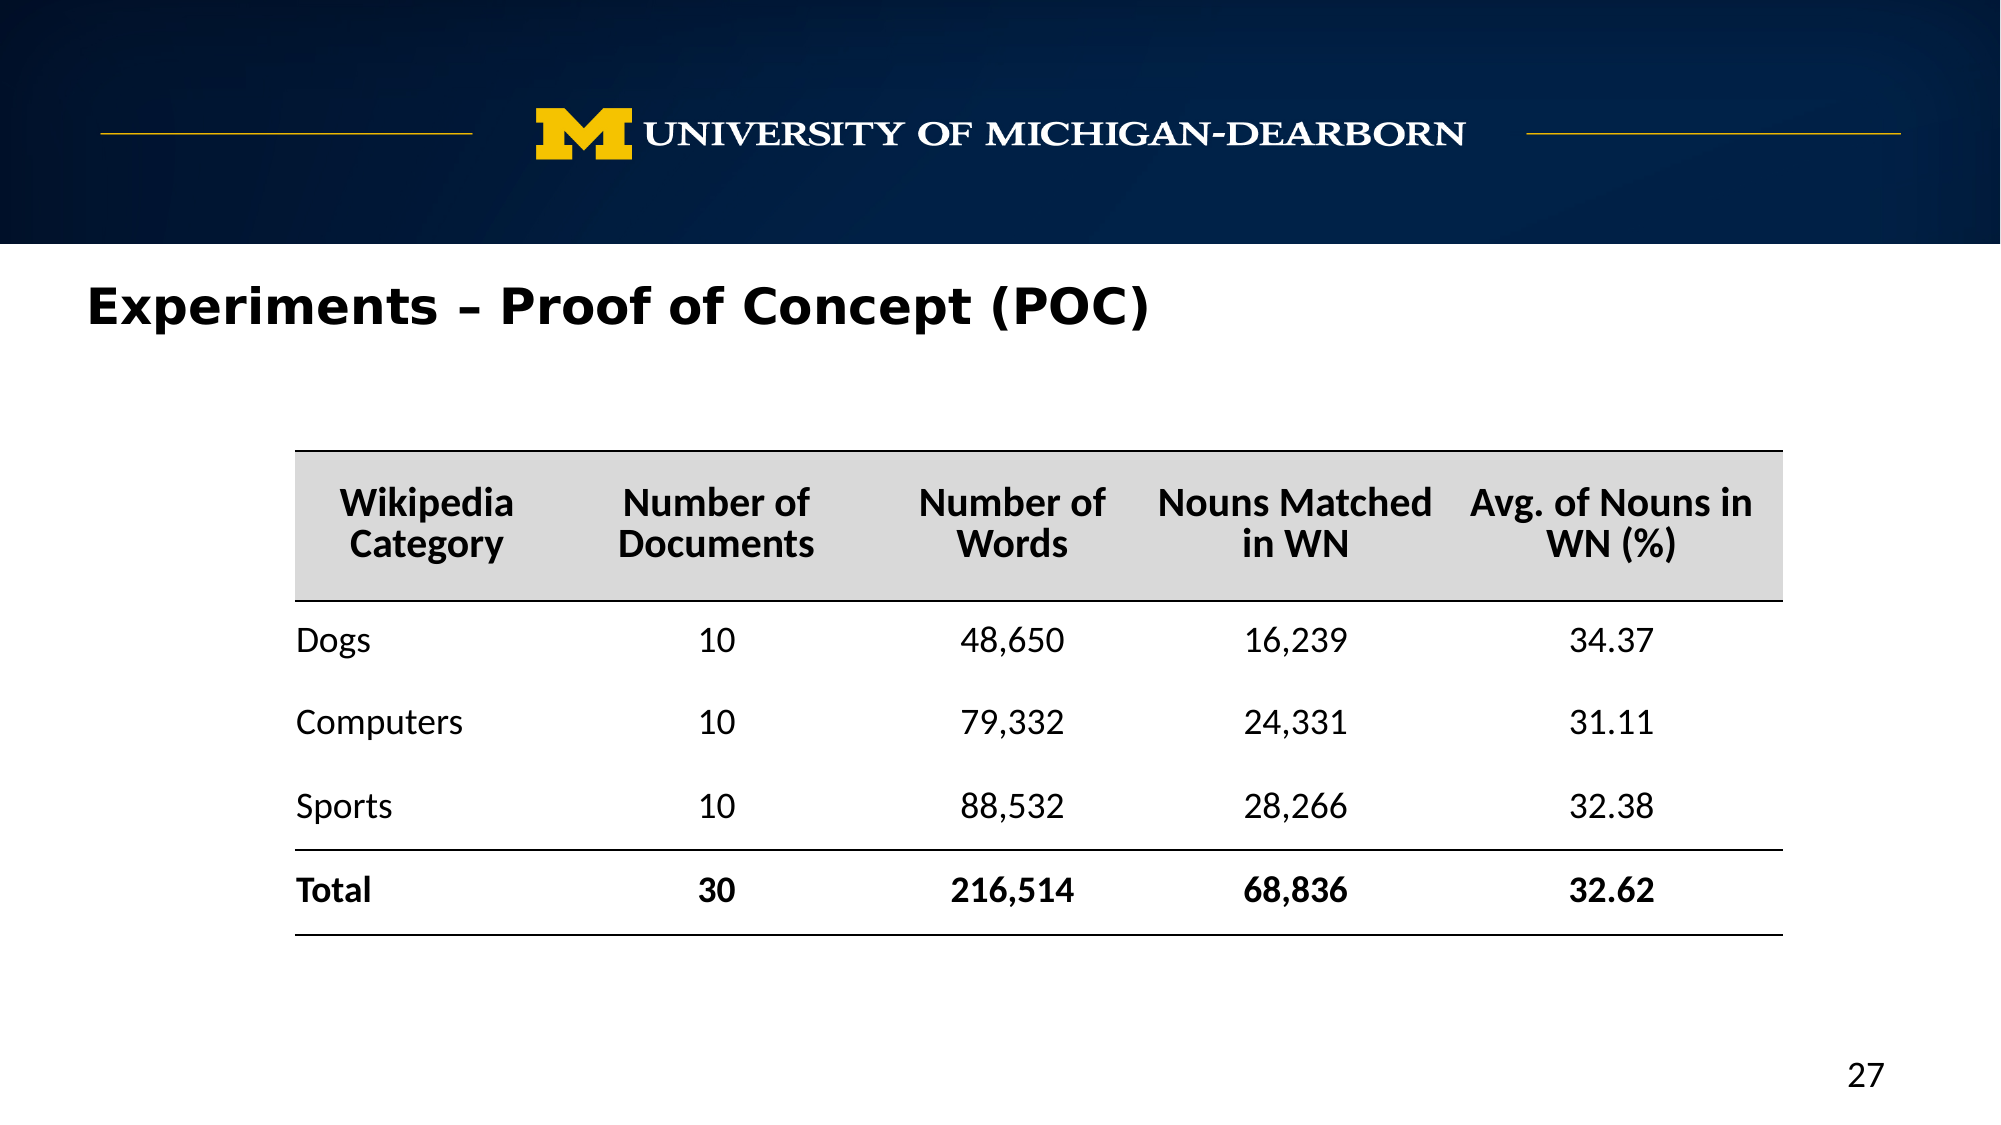

Experiments – Proof of Concept (POC)
| Wikipedia Category | Number of Documents | Number of Words | Nouns Matched in WN | Avg. of Nouns in WN (%) |
| --- | --- | --- | --- | --- |
| Dogs | 10 | 48,650 | 16,239 | 34.37 |
| Computers | 10 | 79,332 | 24,331 | 31.11 |
| Sports | 10 | 88,532 | 28,266 | 32.38 |
| Total | 30 | 216,514 | 68,836 | 32.62 |
27